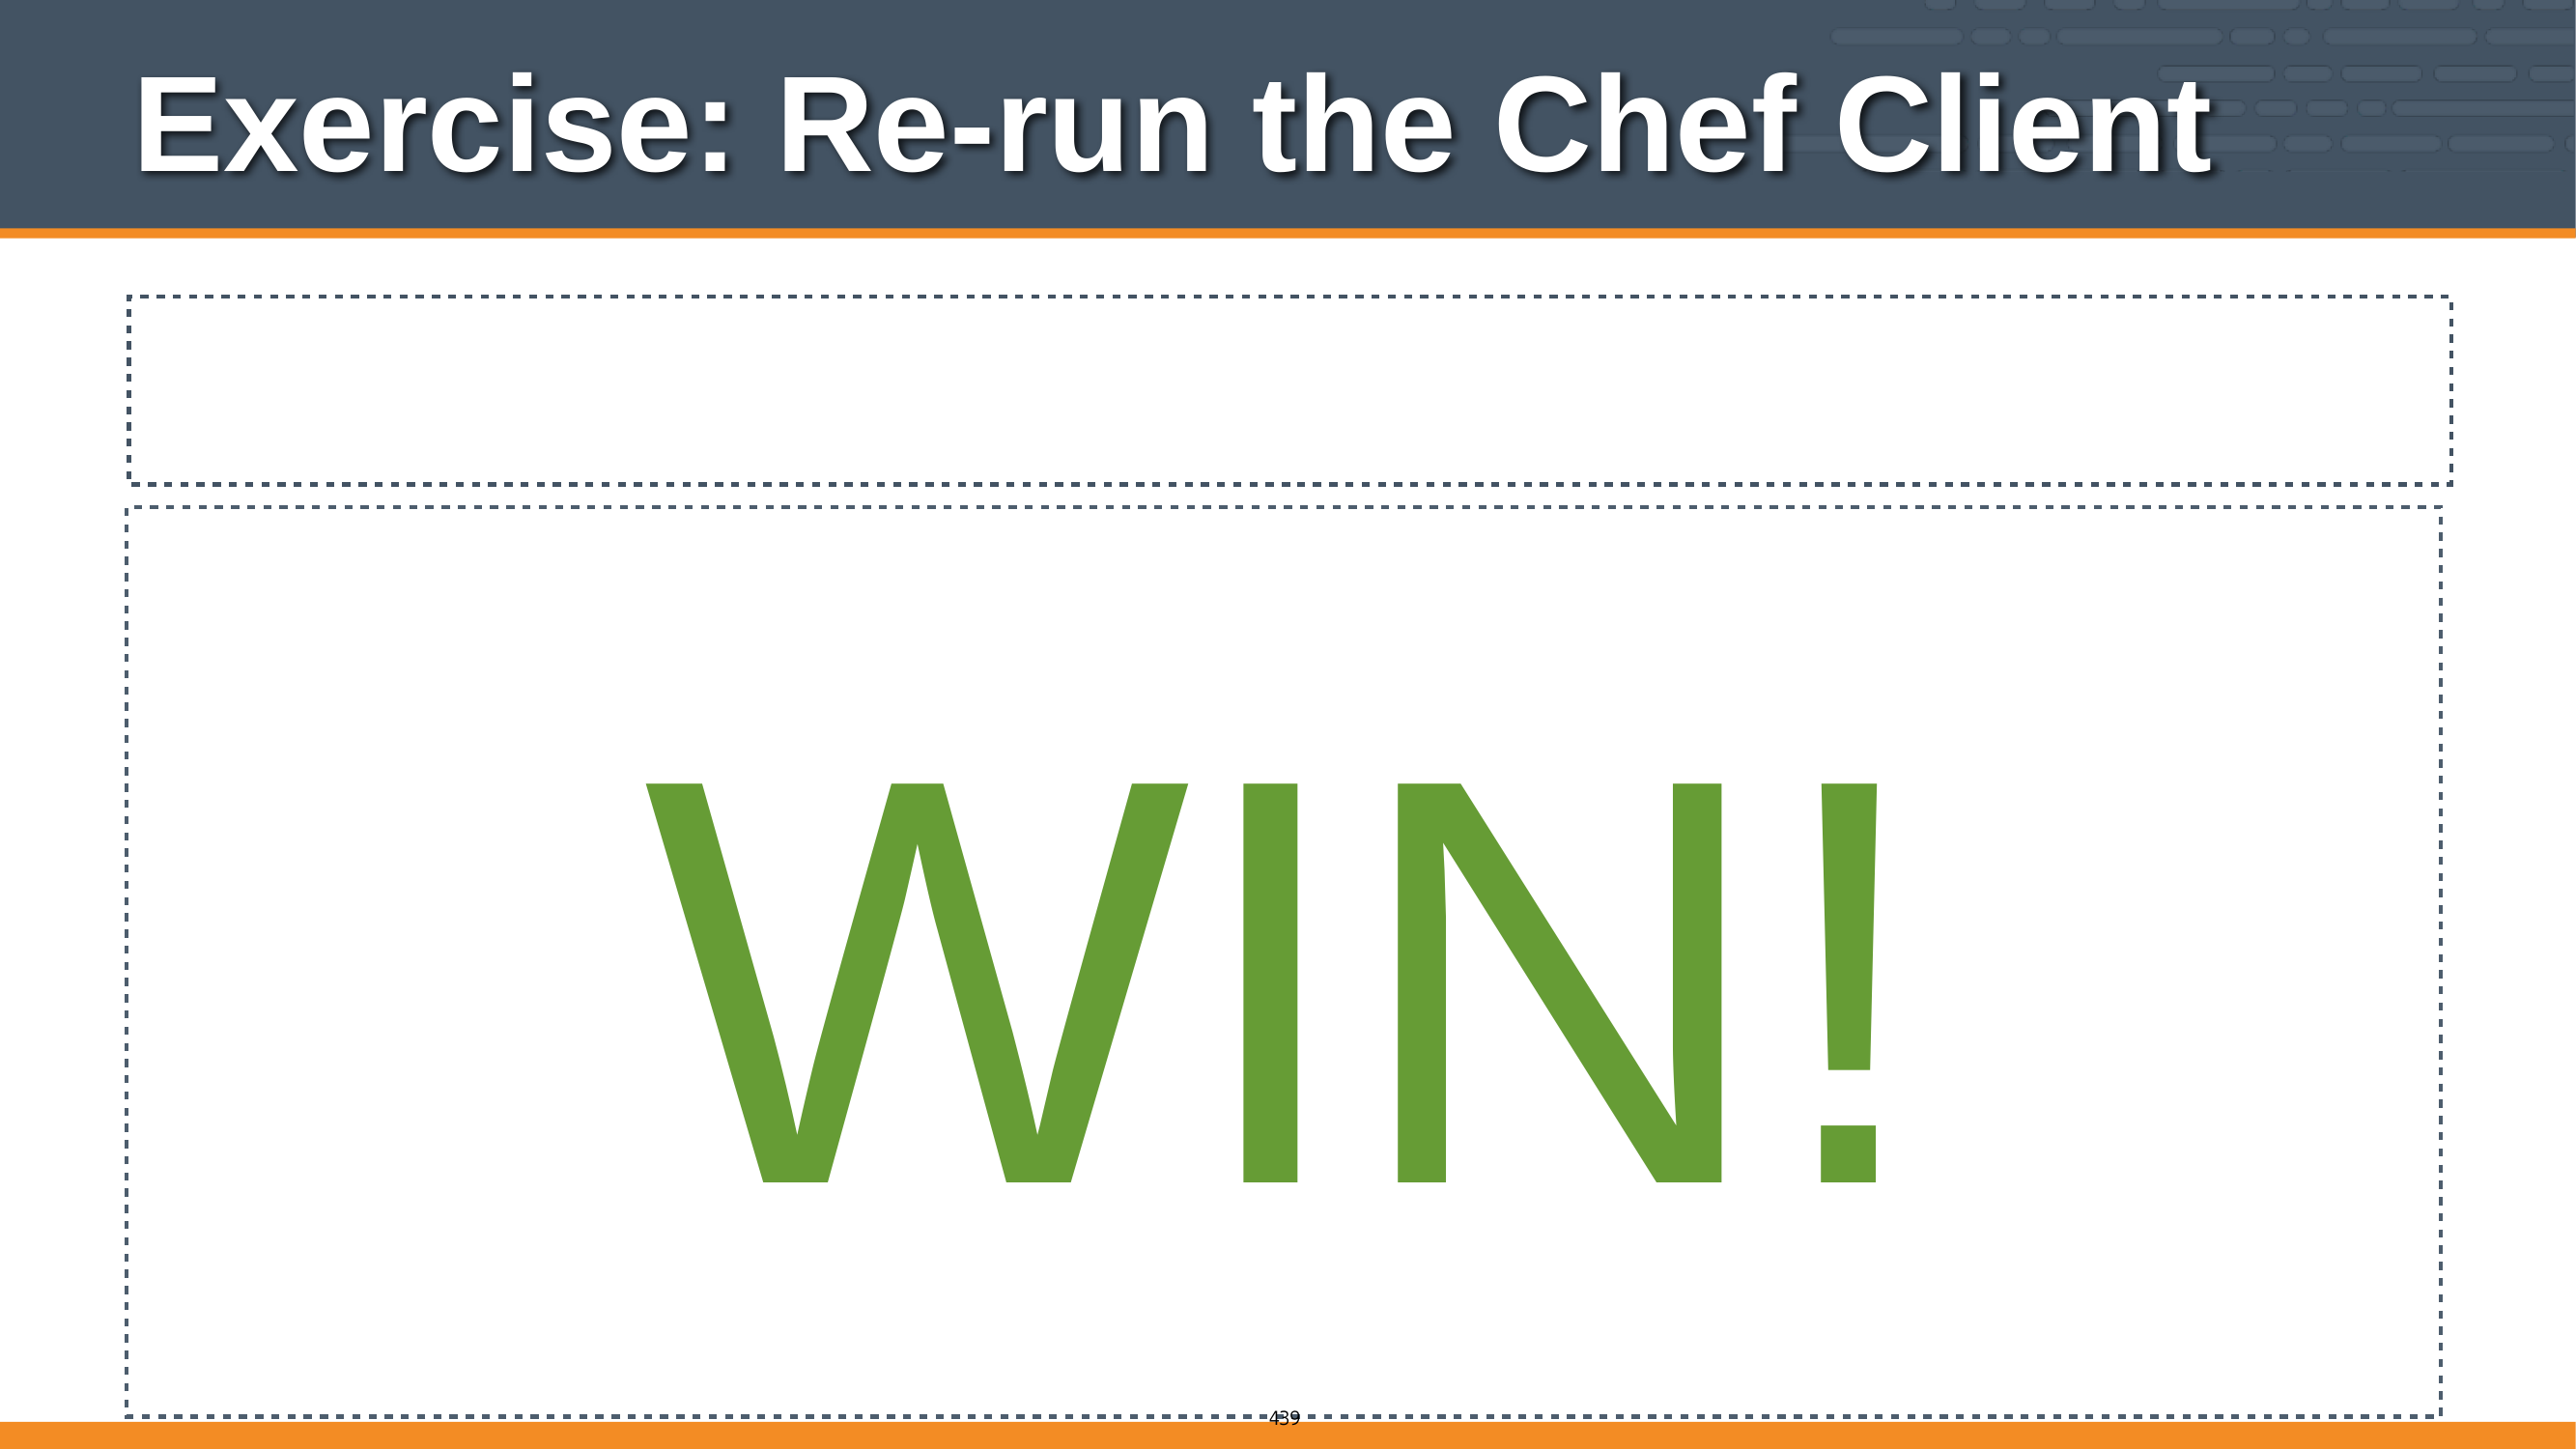

# Exercise: Re-run the Chef Client
chef@node1:~$ sudo chef-client
    - start service service[httpd]

Recipe: motd::default
  * template[/etc/motd] action create[2014-02-11T04:34:23-05:00] INFO: Processing template[/etc/motd] action create (motd::default line 9)
 (up to date)
[2014-02-11T04:34:23-05:00] INFO: template[/etc/httpd/conf.d/clowns.conf] sending restart action to service[httpd] (delayed)
Recipe: apache::default
  * service[httpd] action restart[2014-02-11T04:34:23-05:00] INFO: Processing service[httpd] action restart (apache::default line 42)
[2014-02-11T04:34:25-05:00] INFO: service[httpd] restarted

    - restart service service[httpd]

[2014-02-11T04:34:26-05:00] INFO: Chef Run complete in 9.567724215 seconds
[2014-02-11T04:34:26-05:00] INFO: Running report handlers
[2014-02-11T04:34:26-05:00] INFO: Report handlers complete
Chef Client finished, 5 resources updated
[2014-02-11T04:34:26-05:00] INFO: Sending resource update report (run-id: d1e6c73e-9406-46b8-b022-d7bdf0868432)
WIN!
439